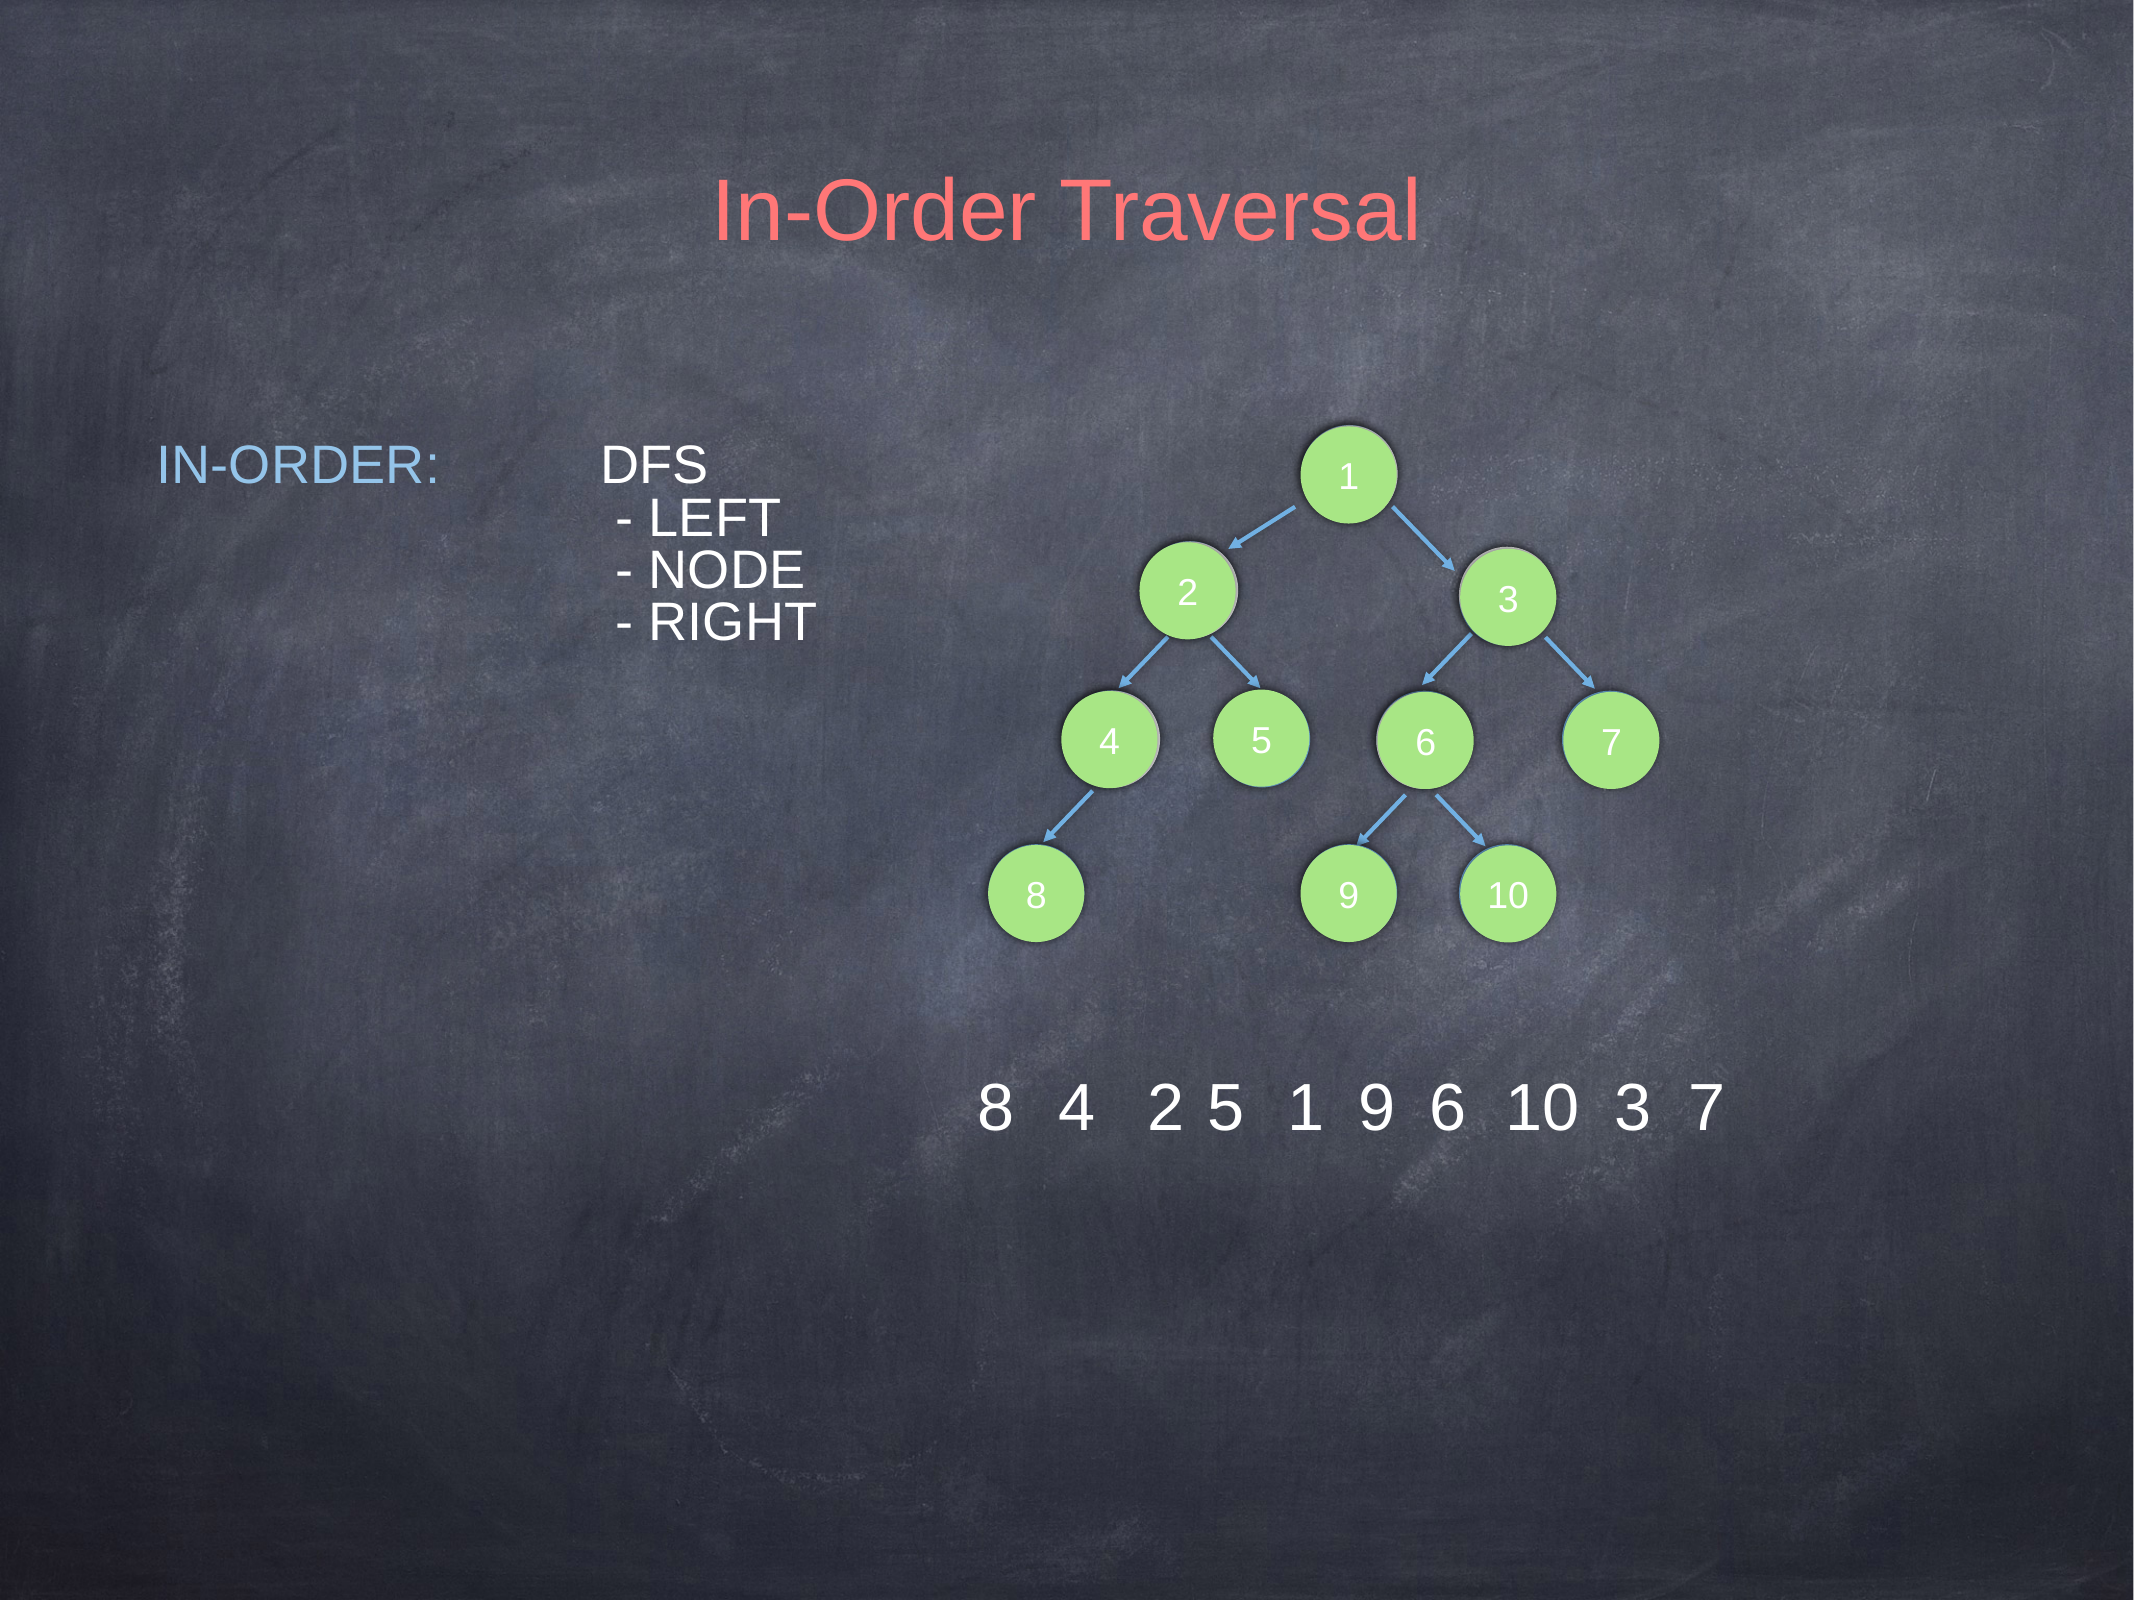

In-Order Traversal
IN-ORDER:

1

1

1
DFS
 - LEFT
 - NODE
 - RIGHT

2

2

2

3

3

3

5

4

5

6

7

4

4

6

6

7

8

9

10

9

8

10
8
4
2
5
1
9
6
10
3
7